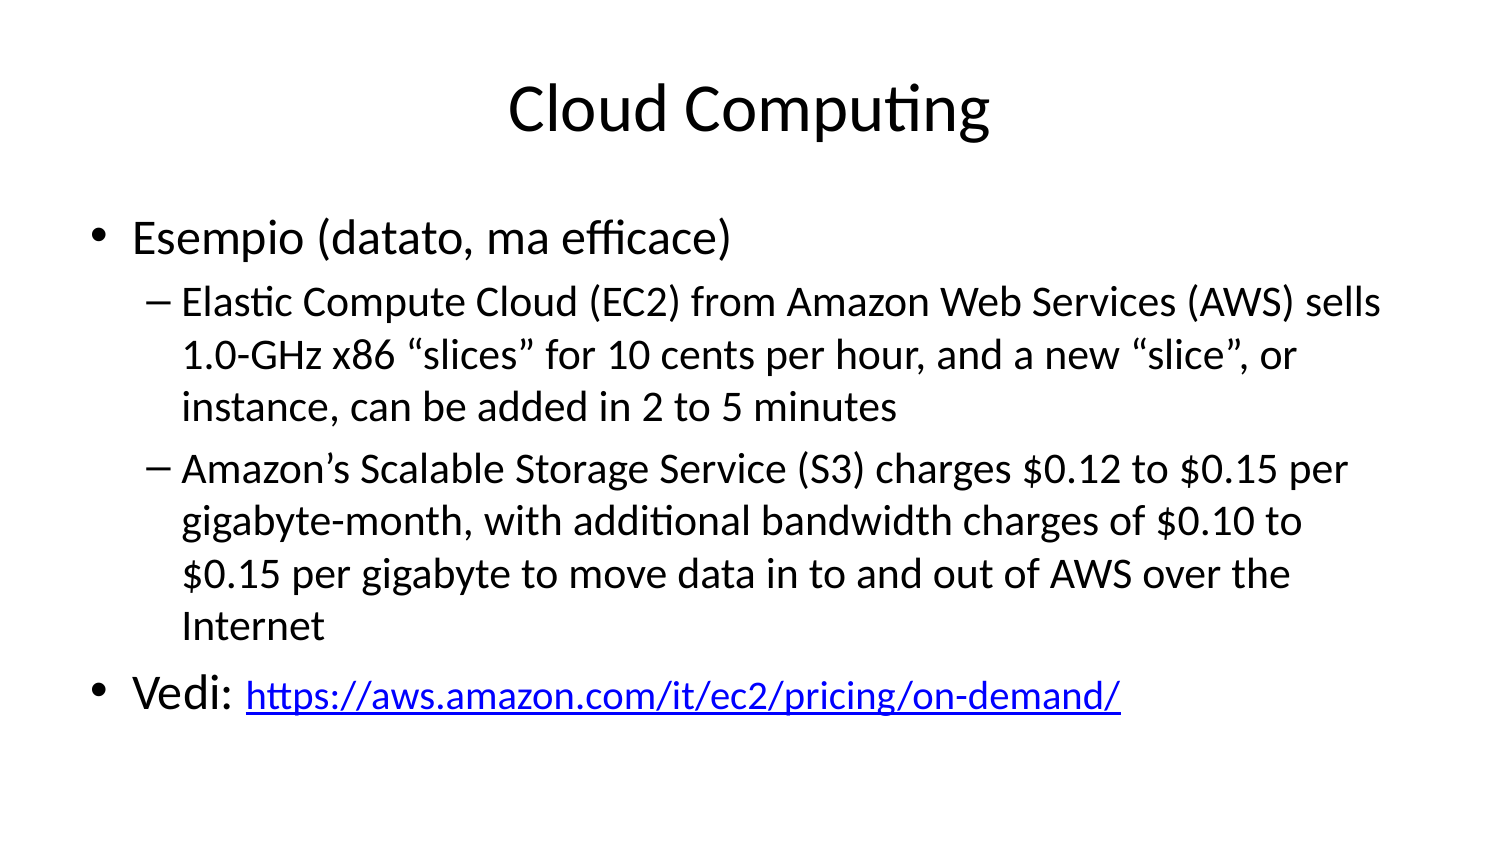

# Cloud Computing
Esempio (datato, ma efficace)
Elastic Compute Cloud (EC2) from Amazon Web Services (AWS) sells 1.0-GHz x86 “slices” for 10 cents per hour, and a new “slice”, or instance, can be added in 2 to 5 minutes
Amazon’s Scalable Storage Service (S3) charges $0.12 to $0.15 per gigabyte-month, with additional bandwidth charges of $0.10 to $0.15 per gigabyte to move data in to and out of AWS over the Internet
Vedi: https://aws.amazon.com/it/ec2/pricing/on-demand/